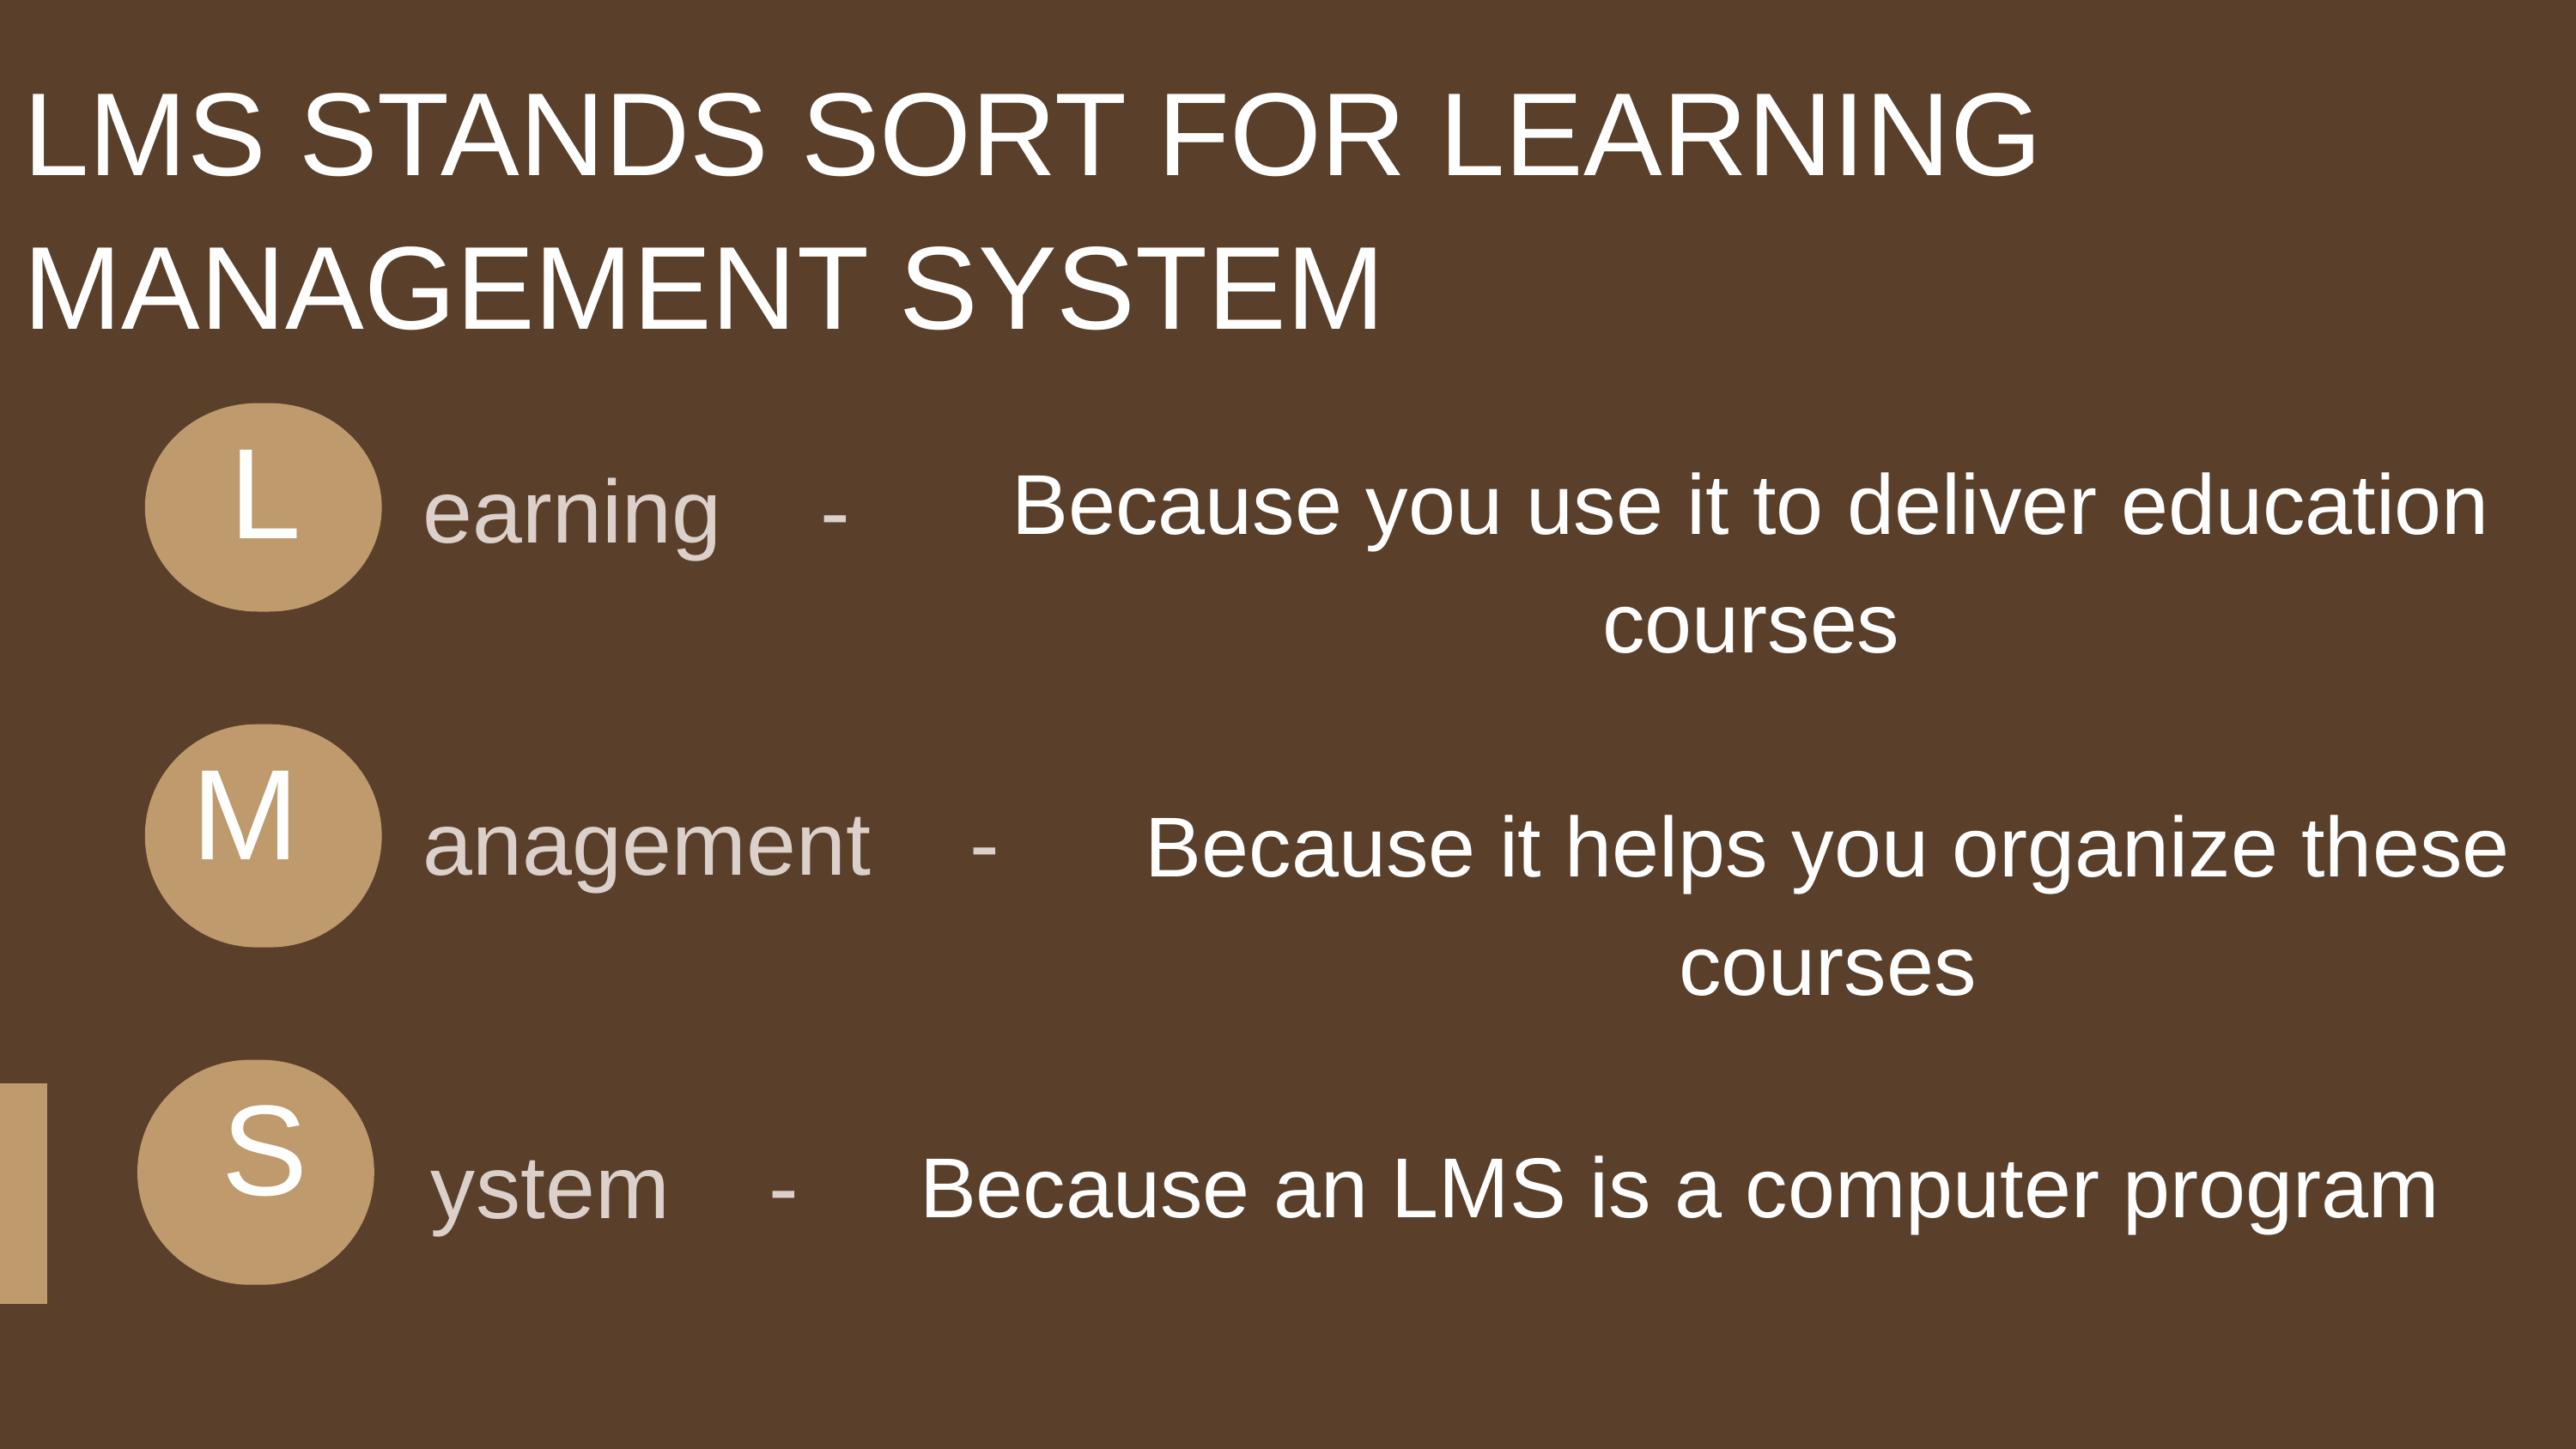

LMS STANDS SORT FOR LEARNING MANAGEMENT SYSTEM

  L

Because you use it to deliver education courses
earning    -

M

anagement    -
Because it helps you organize these courses
  S

ystem    -
Because an LMS is a computer program